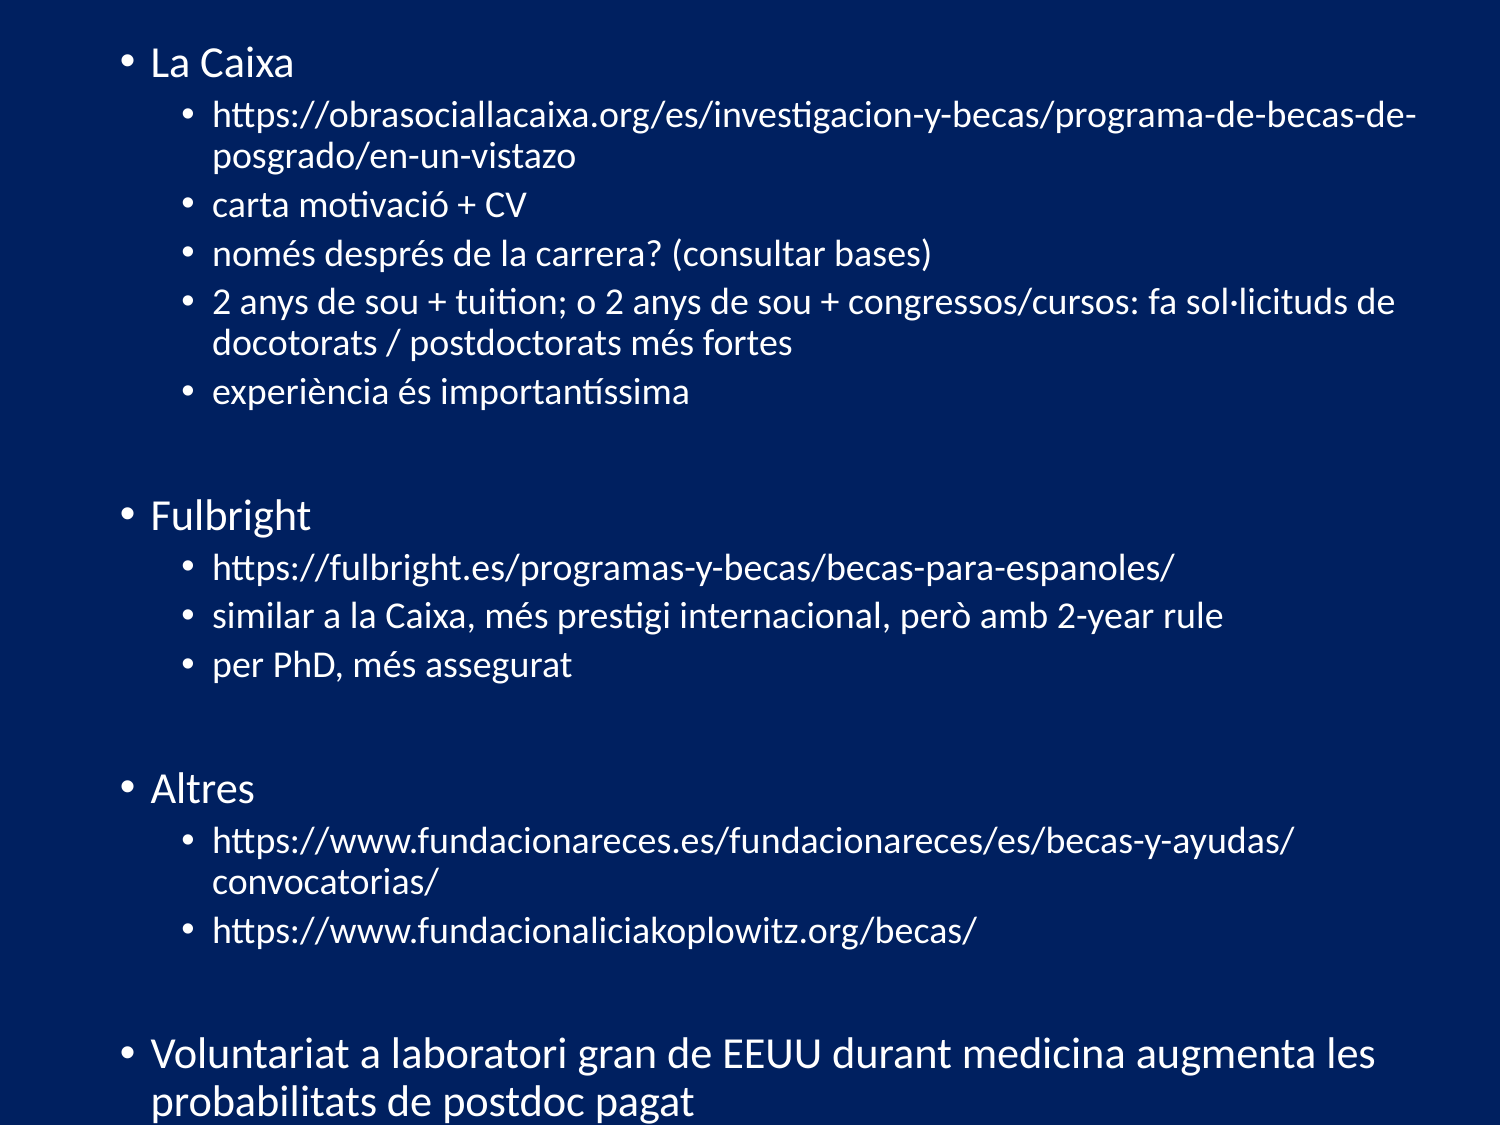

La Caixa
https://obrasociallacaixa.org/es/investigacion-y-becas/programa-de-becas-de-posgrado/en-un-vistazo
carta motivació + CV
només després de la carrera? (consultar bases)
2 anys de sou + tuition; o 2 anys de sou + congressos/cursos: fa sol·licituds de docotorats / postdoctorats més fortes
experiència és importantíssima

Fulbright
https://fulbright.es/programas-y-becas/becas-para-espanoles/
similar a la Caixa, més prestigi internacional, però amb 2-year rule
per PhD, més assegurat

Altres
https://www.fundacionareces.es/fundacionareces/es/becas-y-ayudas/convocatorias/
https://www.fundacionaliciakoplowitz.org/becas/

Voluntariat a laboratori gran de EEUU durant medicina augmenta les probabilitats de postdoc pagat